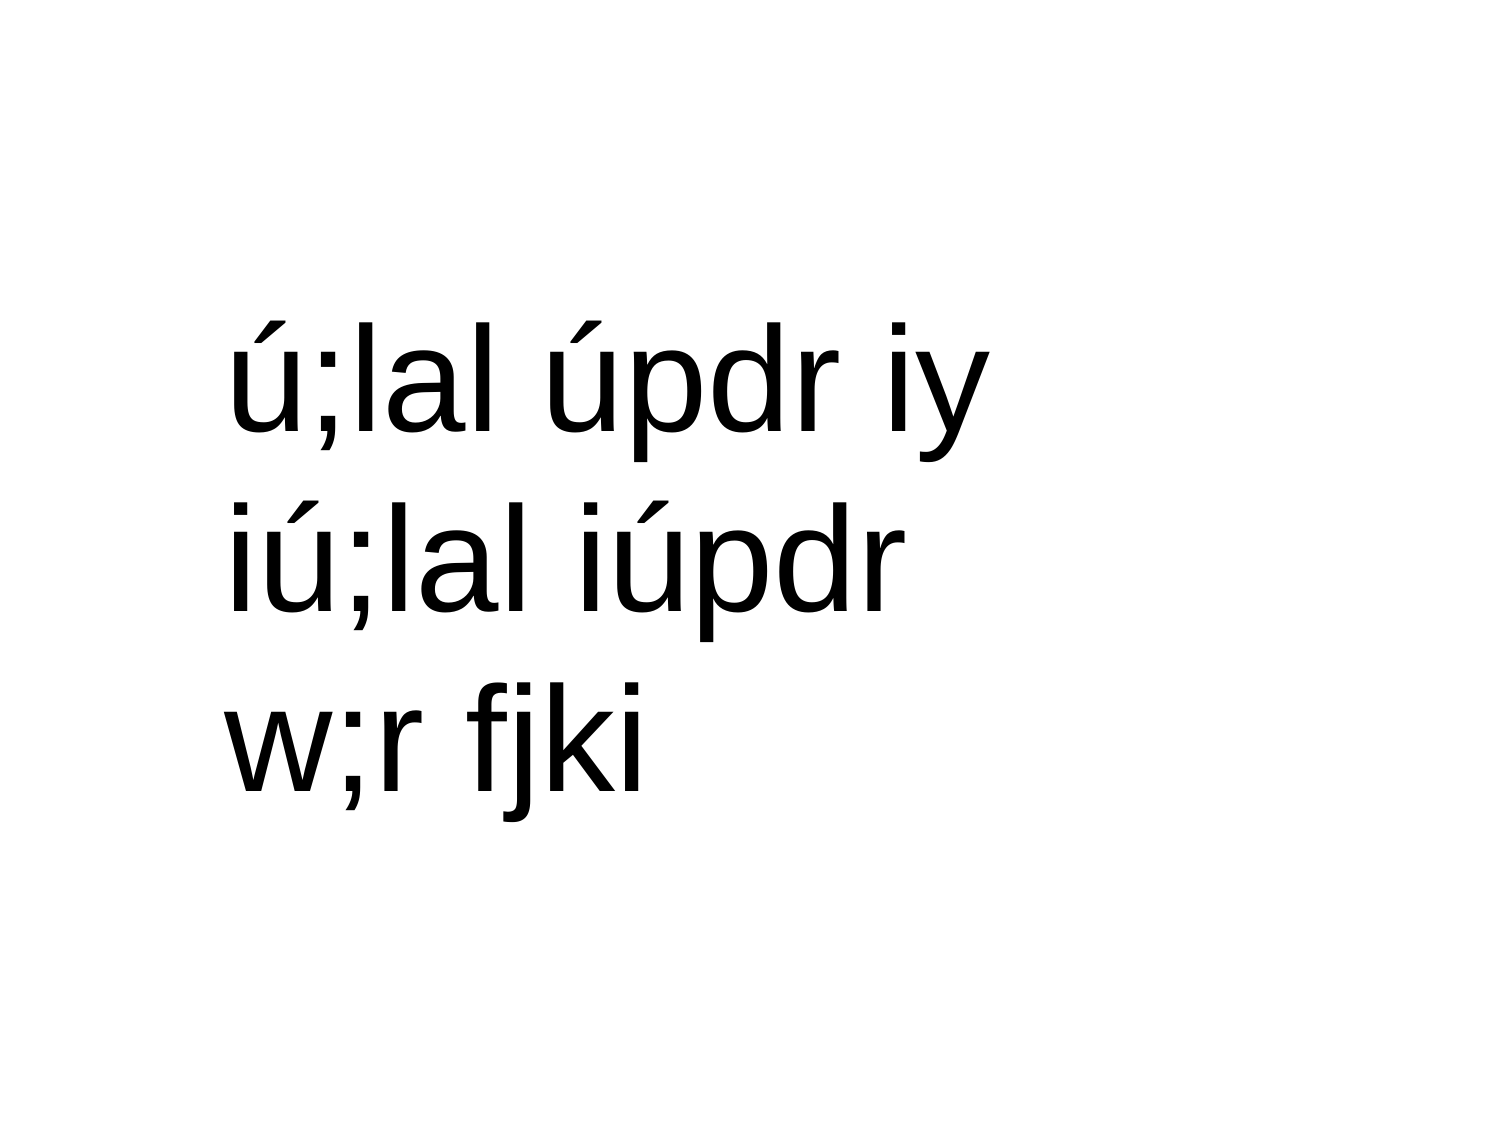

ú;lal úpdr iy
iú;lal iúpdr
w;r fjki